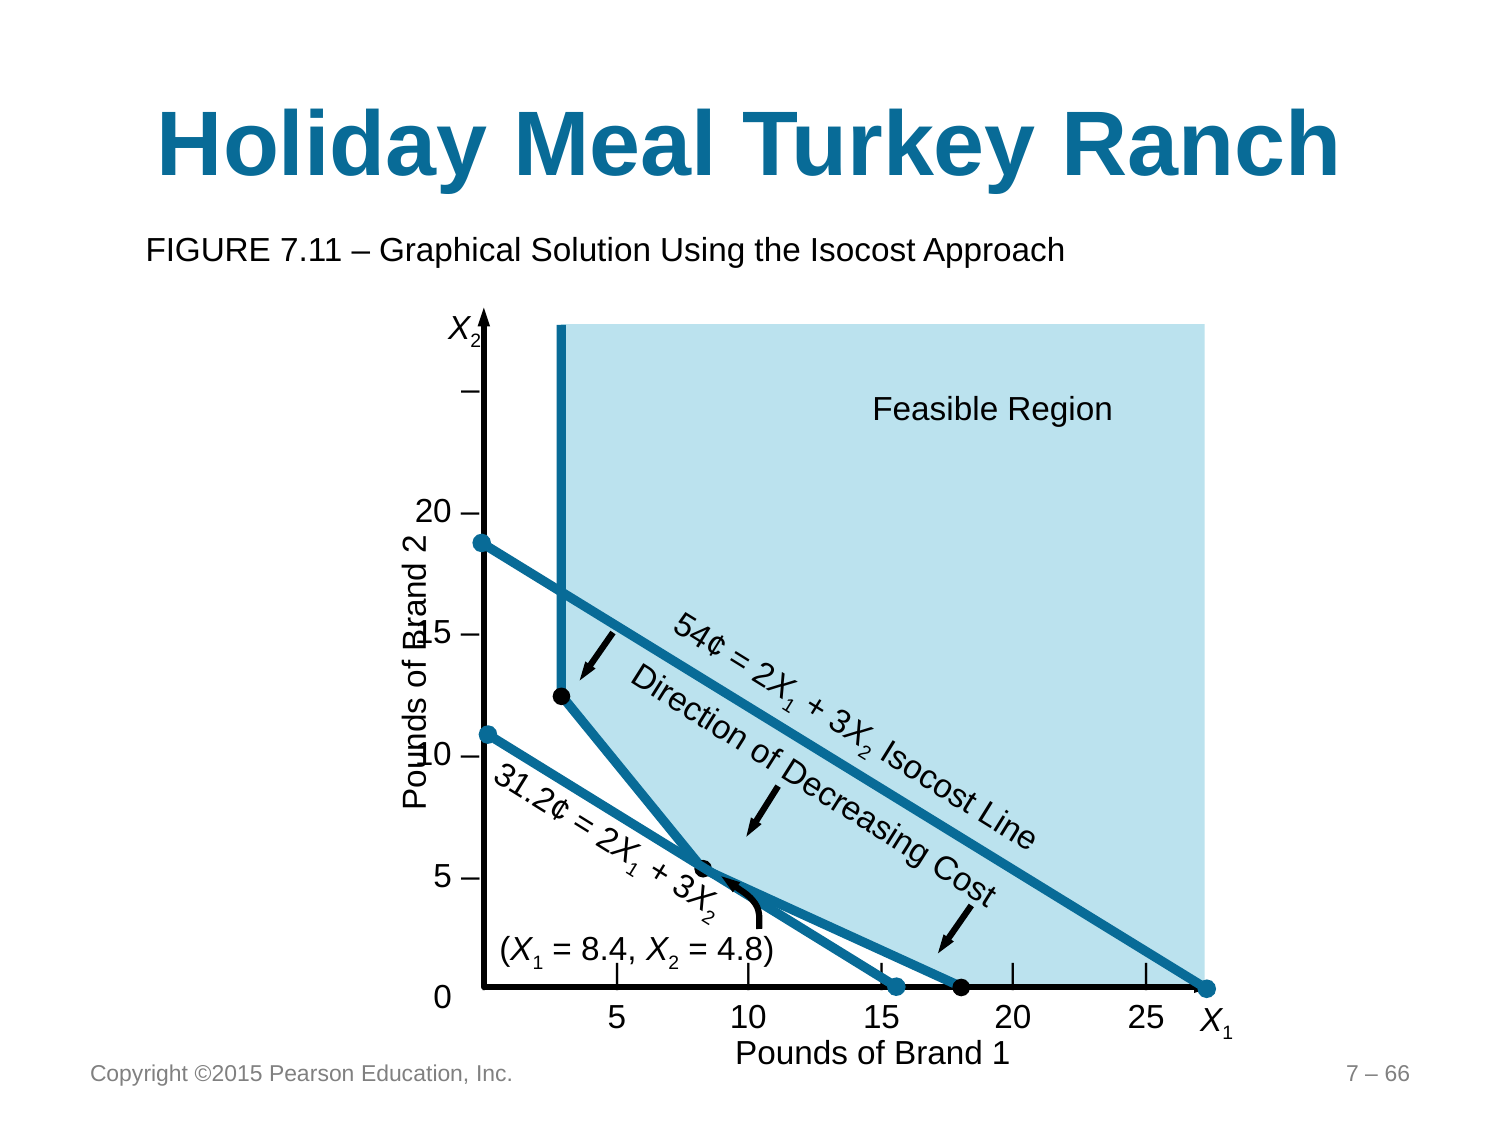

# Holiday Meal Turkey Ranch
FIGURE 7.11 – Graphical Solution Using the Isocost Approach
–
20 –
15 –
10 –
5 –
0 –
X2

Pounds of Brand 2
	|	|	|	|	|	|
		5	10	15	20	25
X1
Pounds of Brand 1

Feasible Region

54¢ = 2X1 + 3X2 Isocost Line

Direction of Decreasing Cost
31.2¢ = 2X1 + 3X2

(X1 = 8.4, X2 = 4.8)
Copyright ©2015 Pearson Education, Inc.
7 – 66